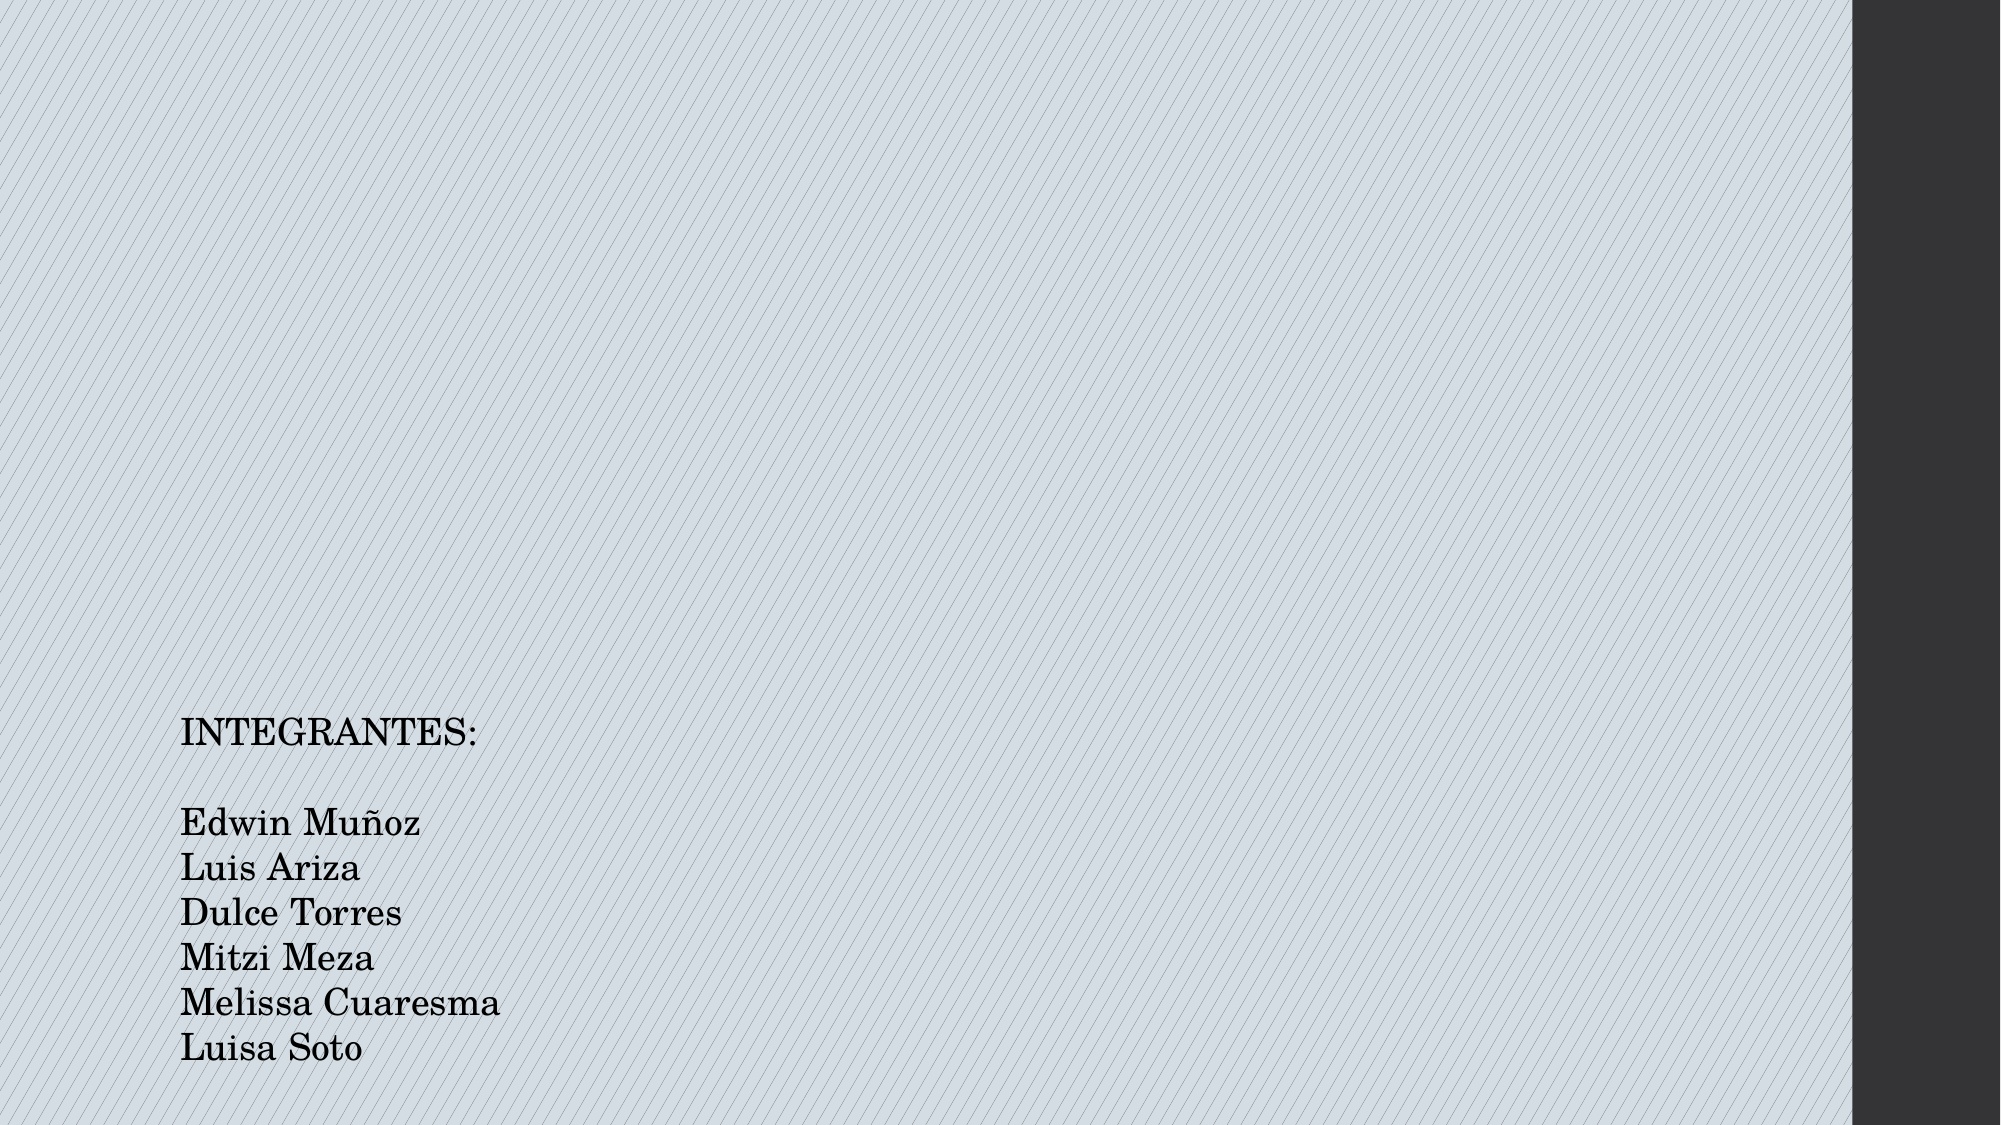

INTEGRANTES:
Edwin Muñoz
Luis Ariza
Dulce Torres
Mitzi Meza
Melissa Cuaresma
Luisa Soto